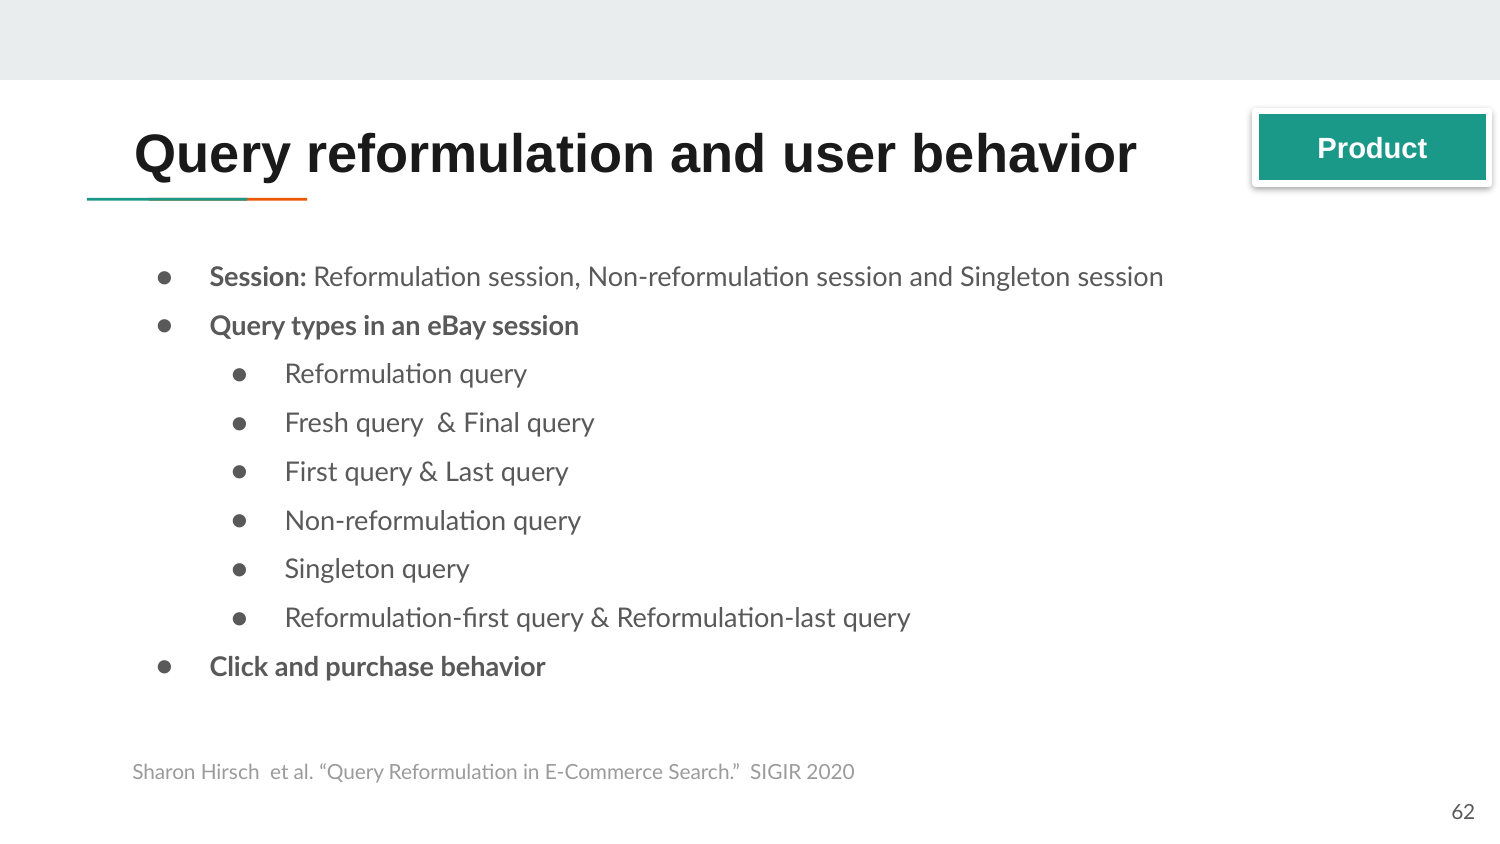

# Query reformulation and user behavior
Product
Session: Reformulation session, Non-reformulation session and Singleton session
Query types in an eBay session
Reformulation query
Fresh query  & Final query
First query & Last query
Non-reformulation query
Singleton query
Reformulation-first query & Reformulation-last query
Click and purchase behavior
Sharon Hirsch  et al. “Query Reformulation in E-Commerce Search.”  SIGIR 2020

62